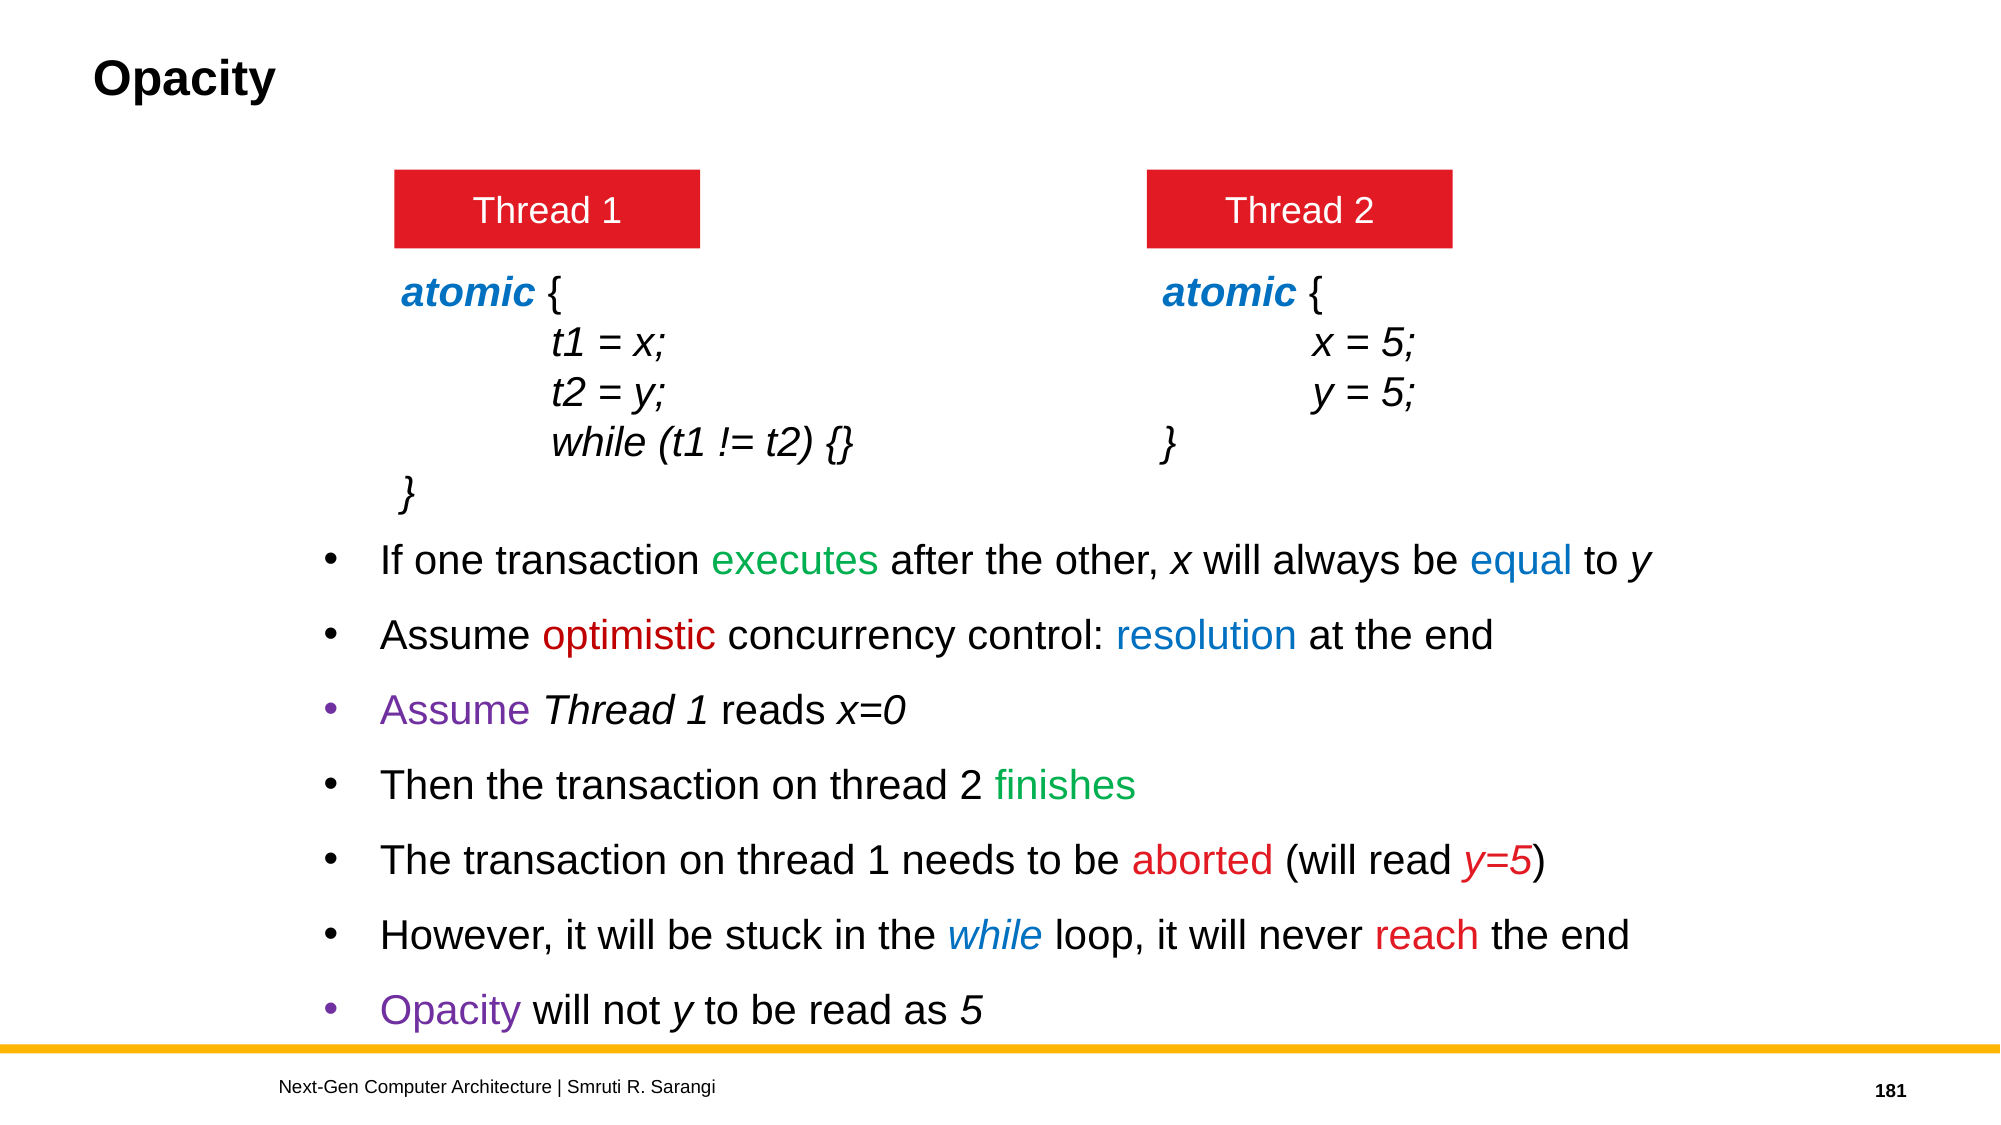

# Opacity
Thread 1
Thread 2
atomic {
 	t1 = x;
	t2 = y;
	while (t1 != t2) {}
}
atomic {
 	x = 5;
	y = 5;
}
If one transaction executes after the other, x will always be equal to y
Assume optimistic concurrency control: resolution at the end
Assume Thread 1 reads x=0
Then the transaction on thread 2 finishes
The transaction on thread 1 needs to be aborted (will read y=5)
However, it will be stuck in the while loop, it will never reach the end
Opacity will not y to be read as 5
Next-Gen Computer Architecture | Smruti R. Sarangi
181